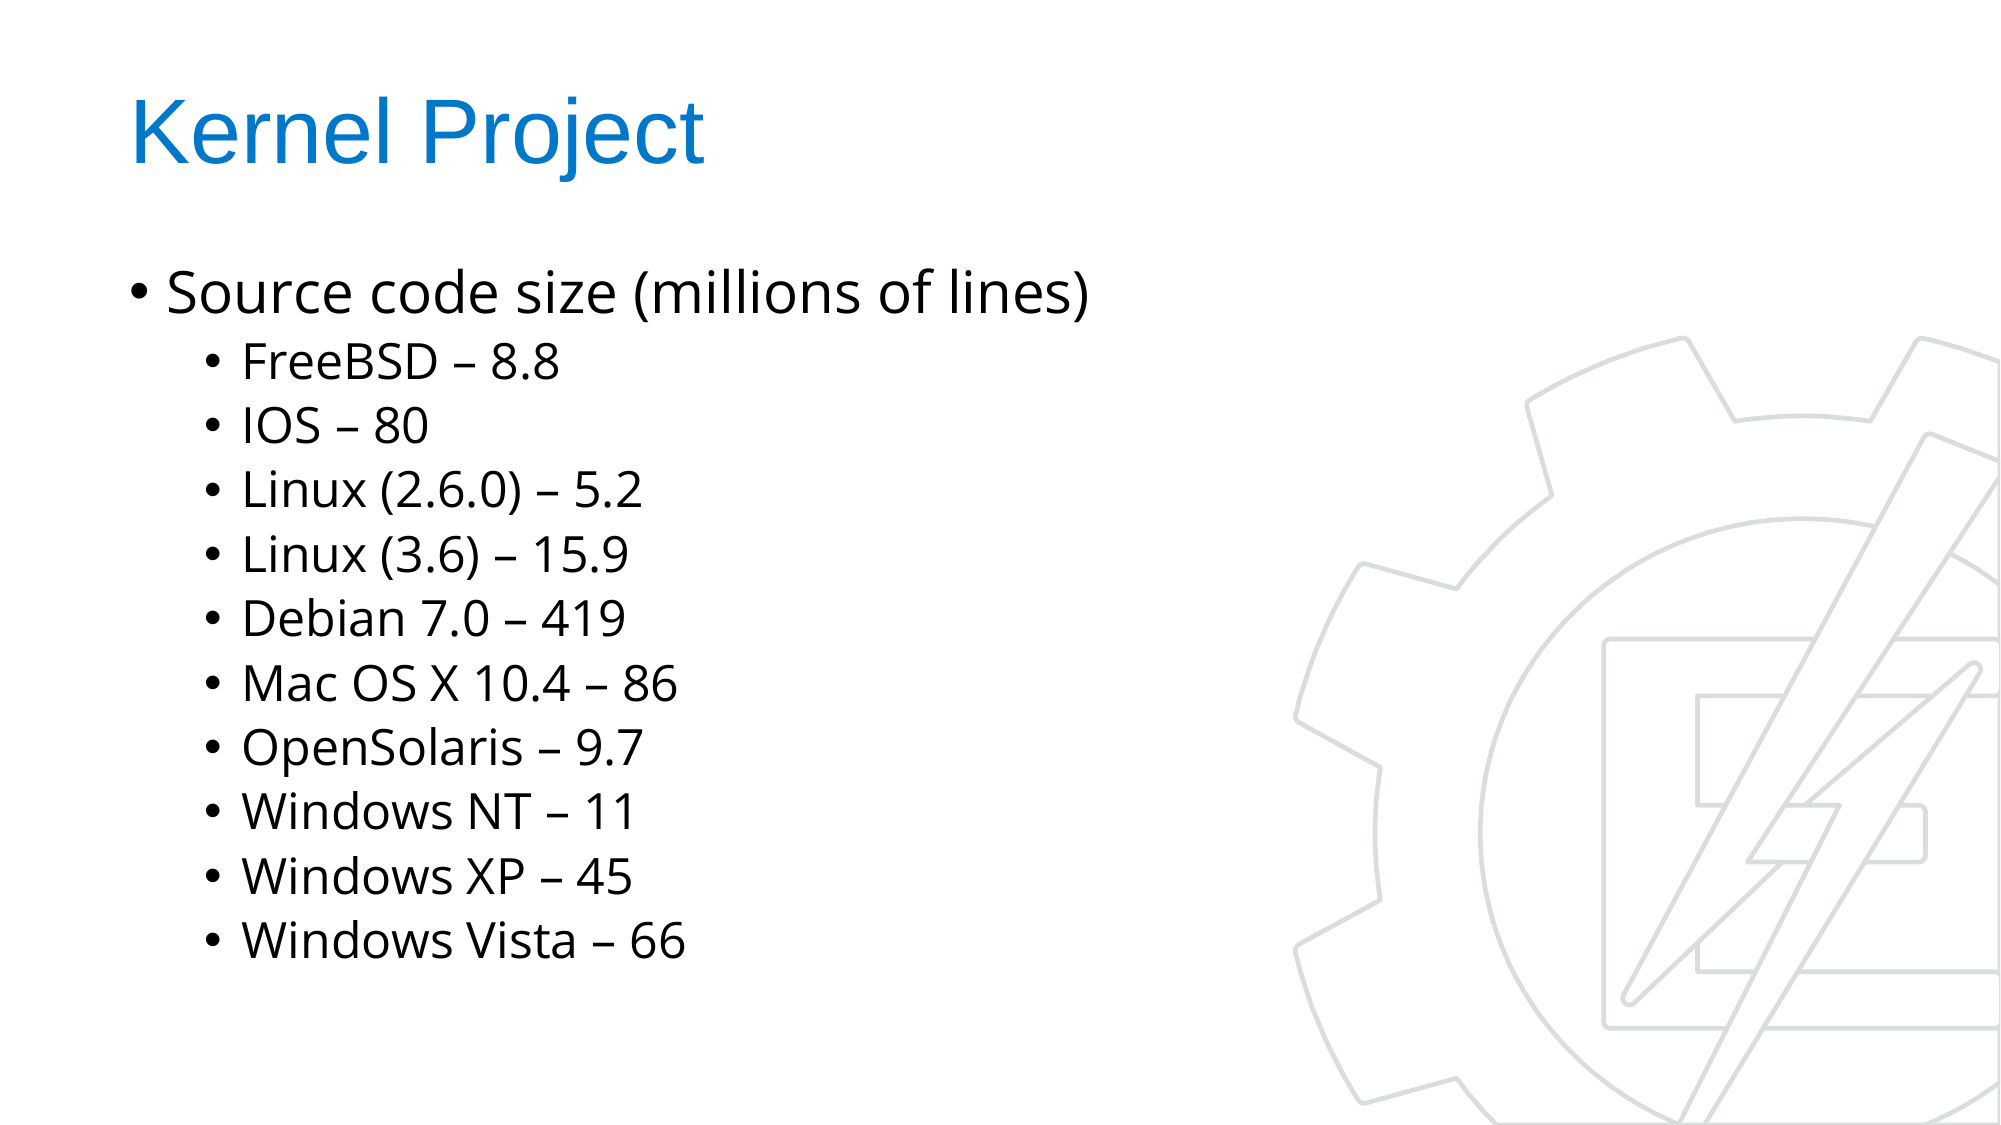

# Kernel Project
Source code size (millions of lines)
FreeBSD – 8.8
IOS – 80
Linux (2.6.0) – 5.2
Linux (3.6) – 15.9
Debian 7.0 – 419
Mac OS X 10.4 – 86
OpenSolaris – 9.7
Windows NT – 11
Windows XP – 45
Windows Vista – 66